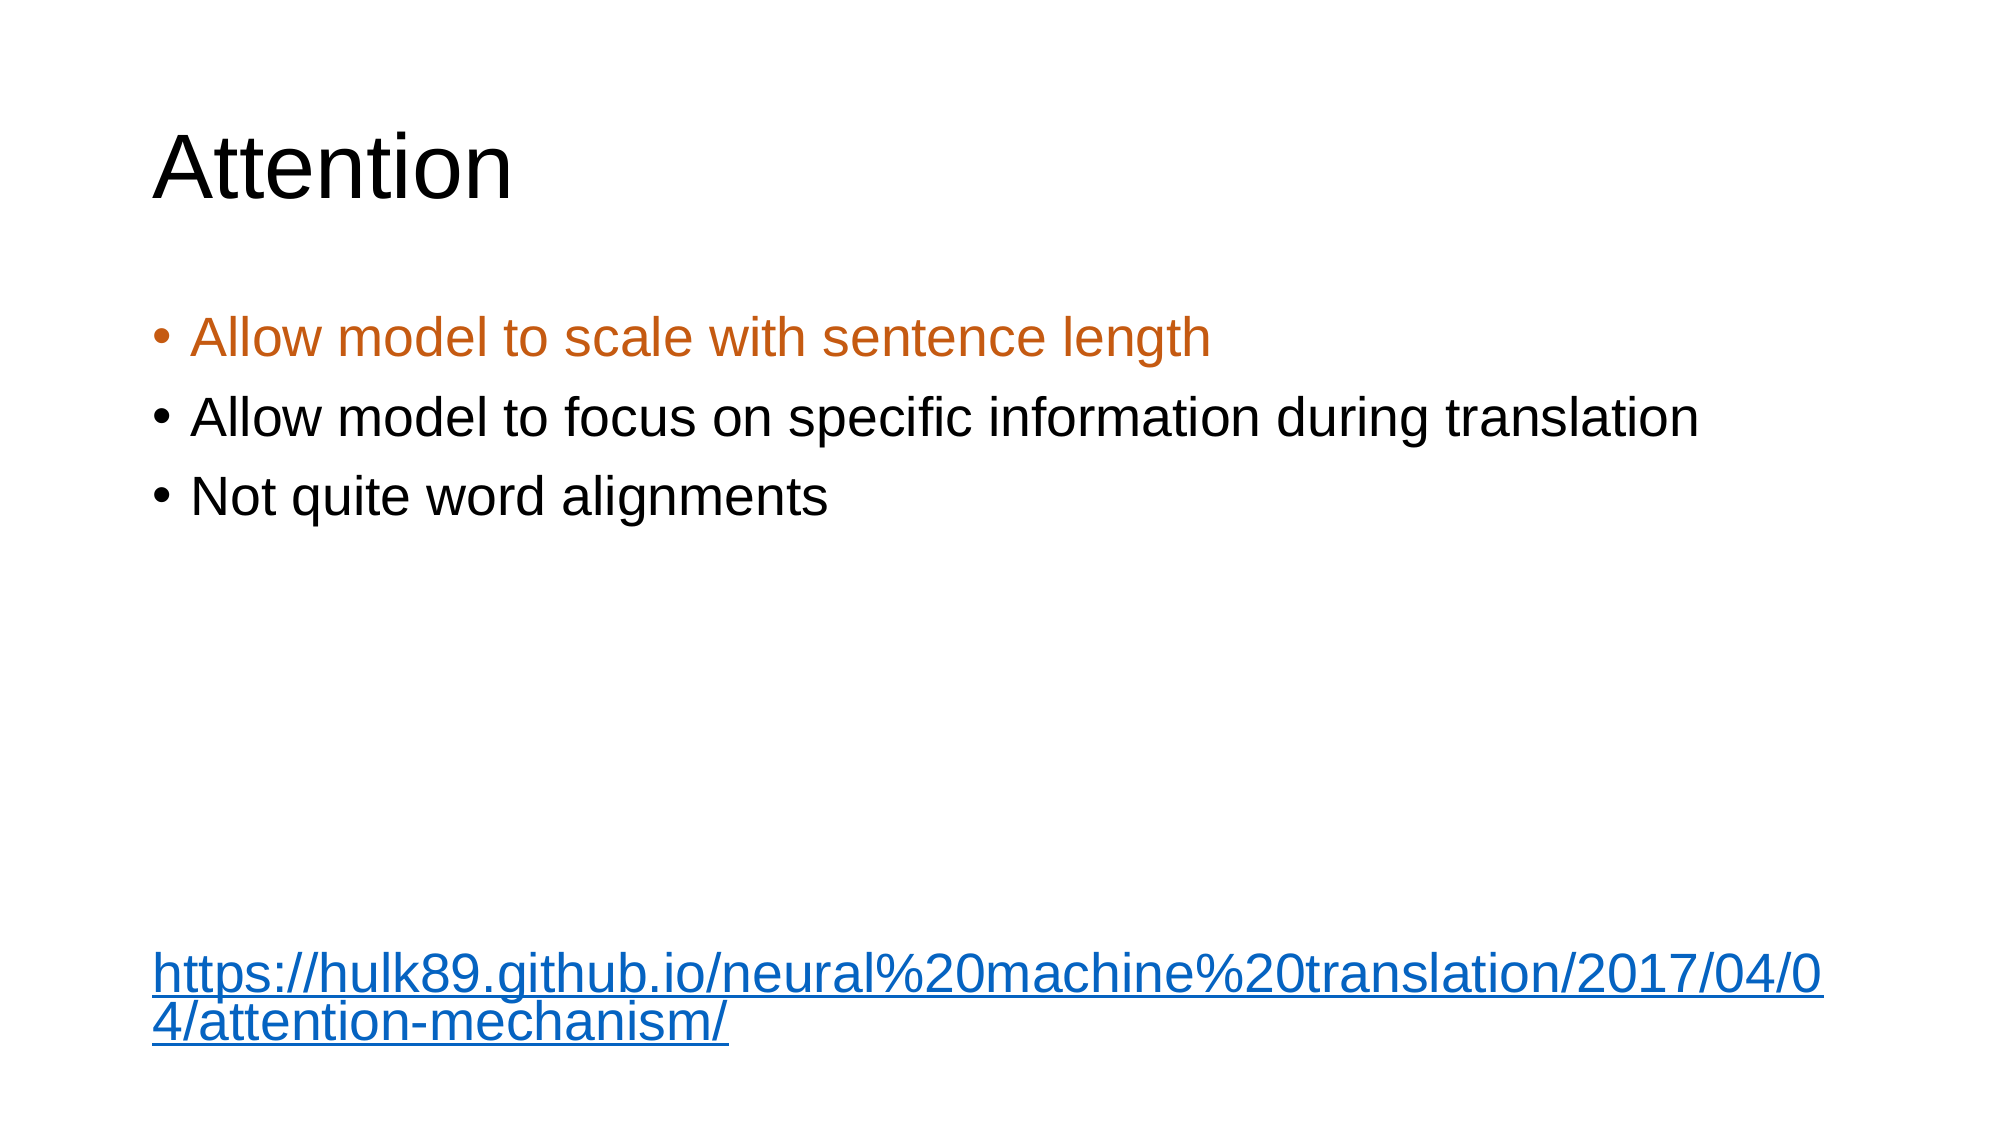

# Attention
Allow model to scale with sentence length
Allow model to focus on specific information during translation
Not quite word alignments

https://hulk89.github.io/neural%20machine%20translation/2017/04/04/attention-mechanism/